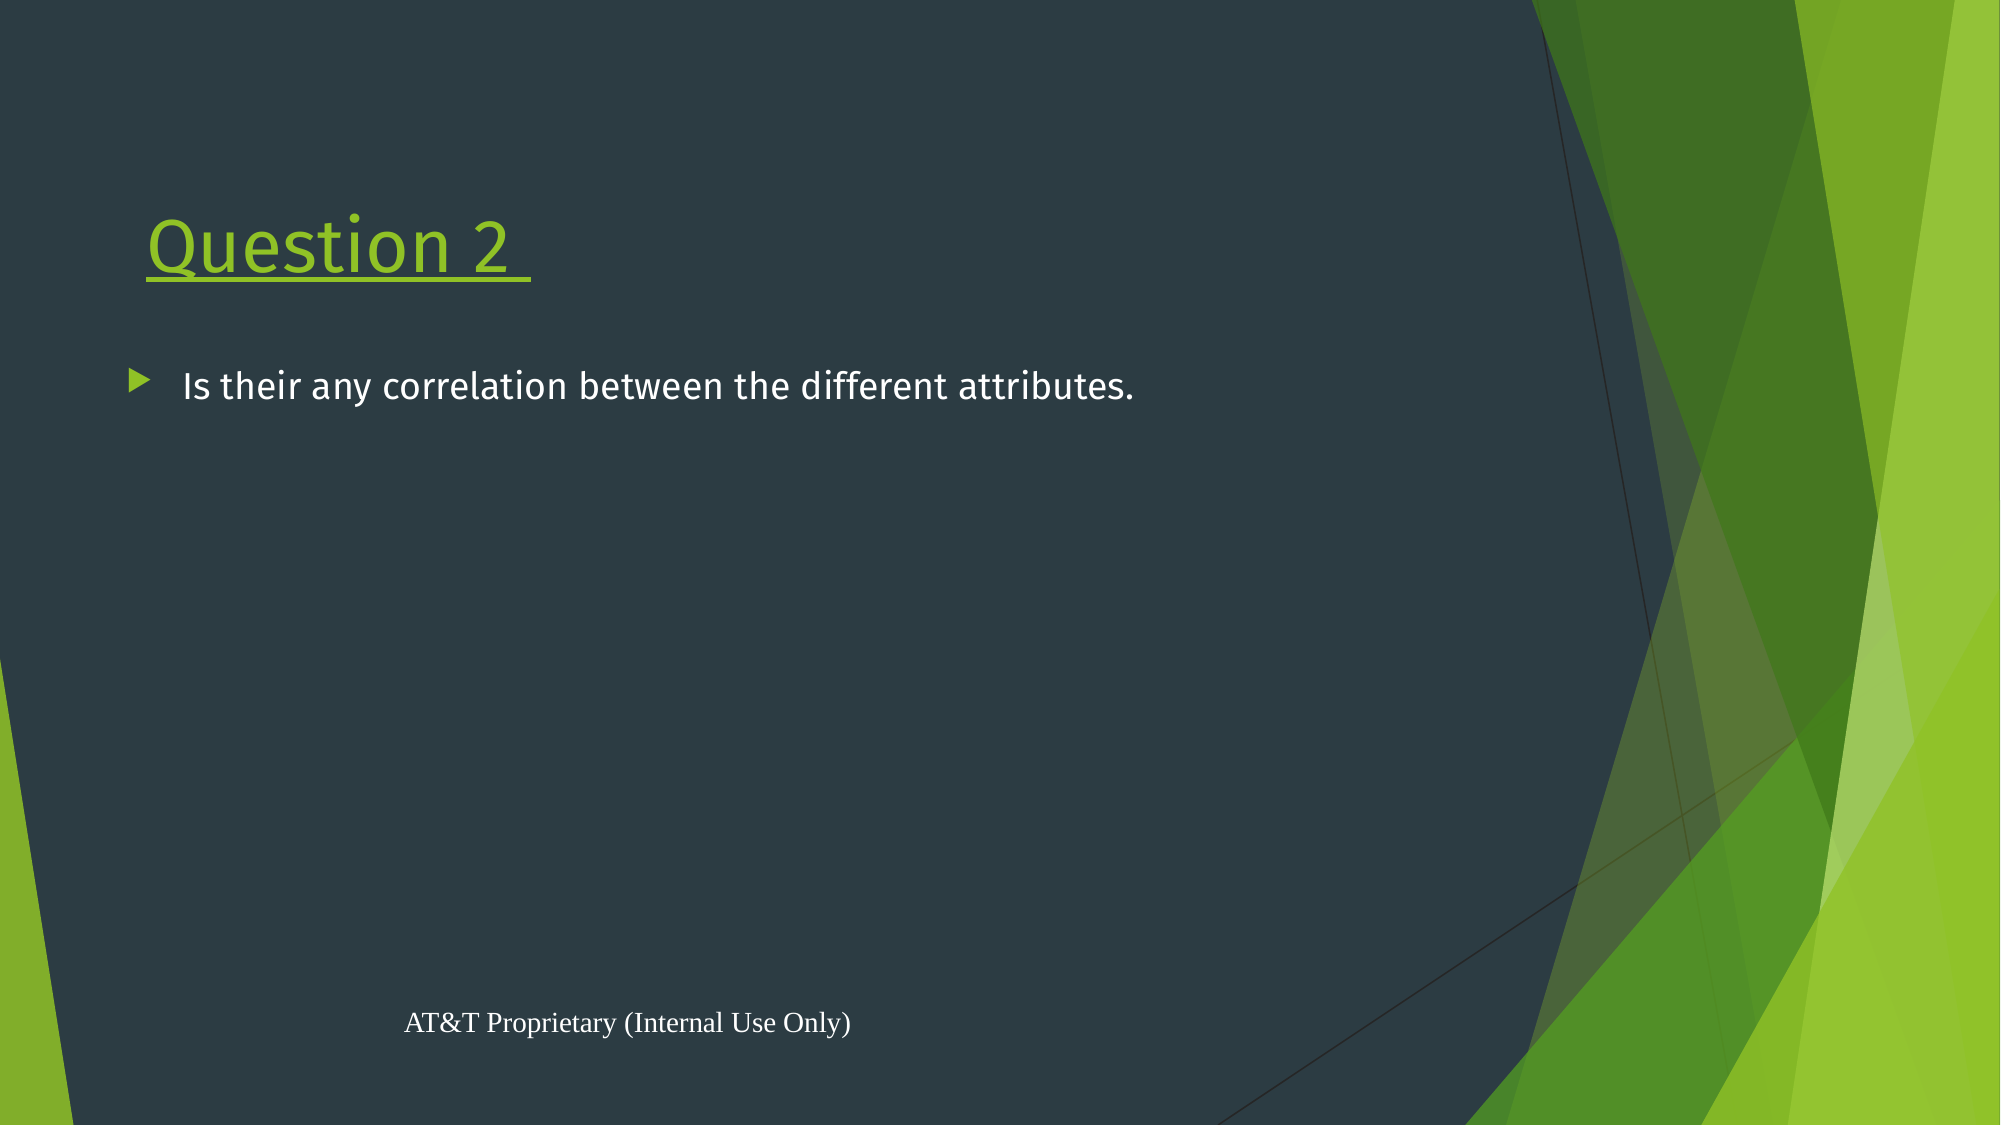

# Question 2
Is their any correlation between the different attributes.
AT&T Proprietary (Internal Use Only)